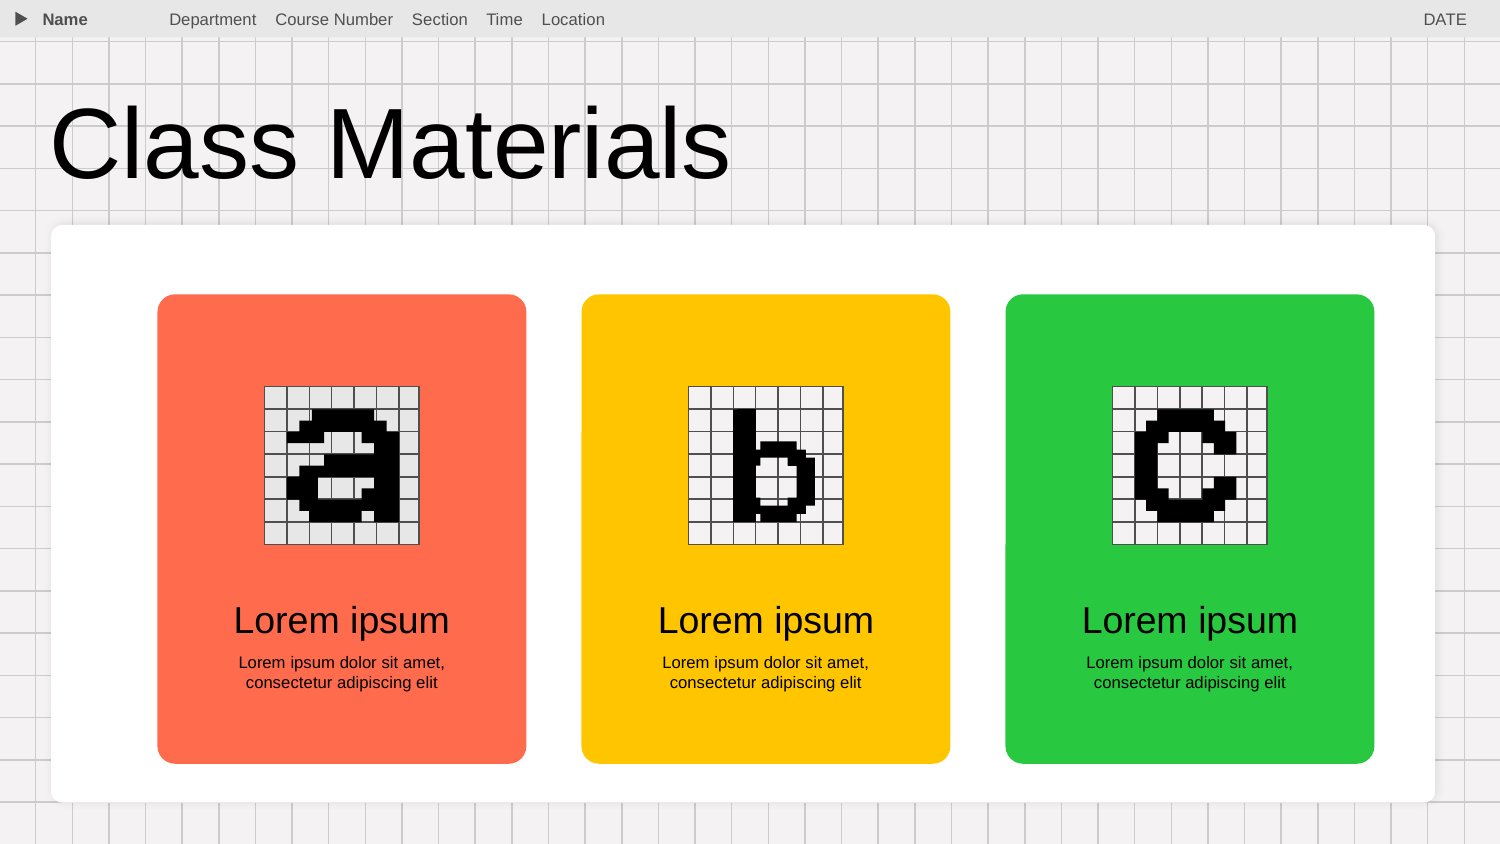

Name
Department    Course Number    Section    Time    Location

DATE

# Class Materials

Lorem ipsum
Lorem ipsum
Lorem ipsum
Lorem ipsum dolor sit amet, consectetur adipiscing elit
Lorem ipsum dolor sit amet, consectetur adipiscing elit
Lorem ipsum dolor sit amet, consectetur adipiscing elit